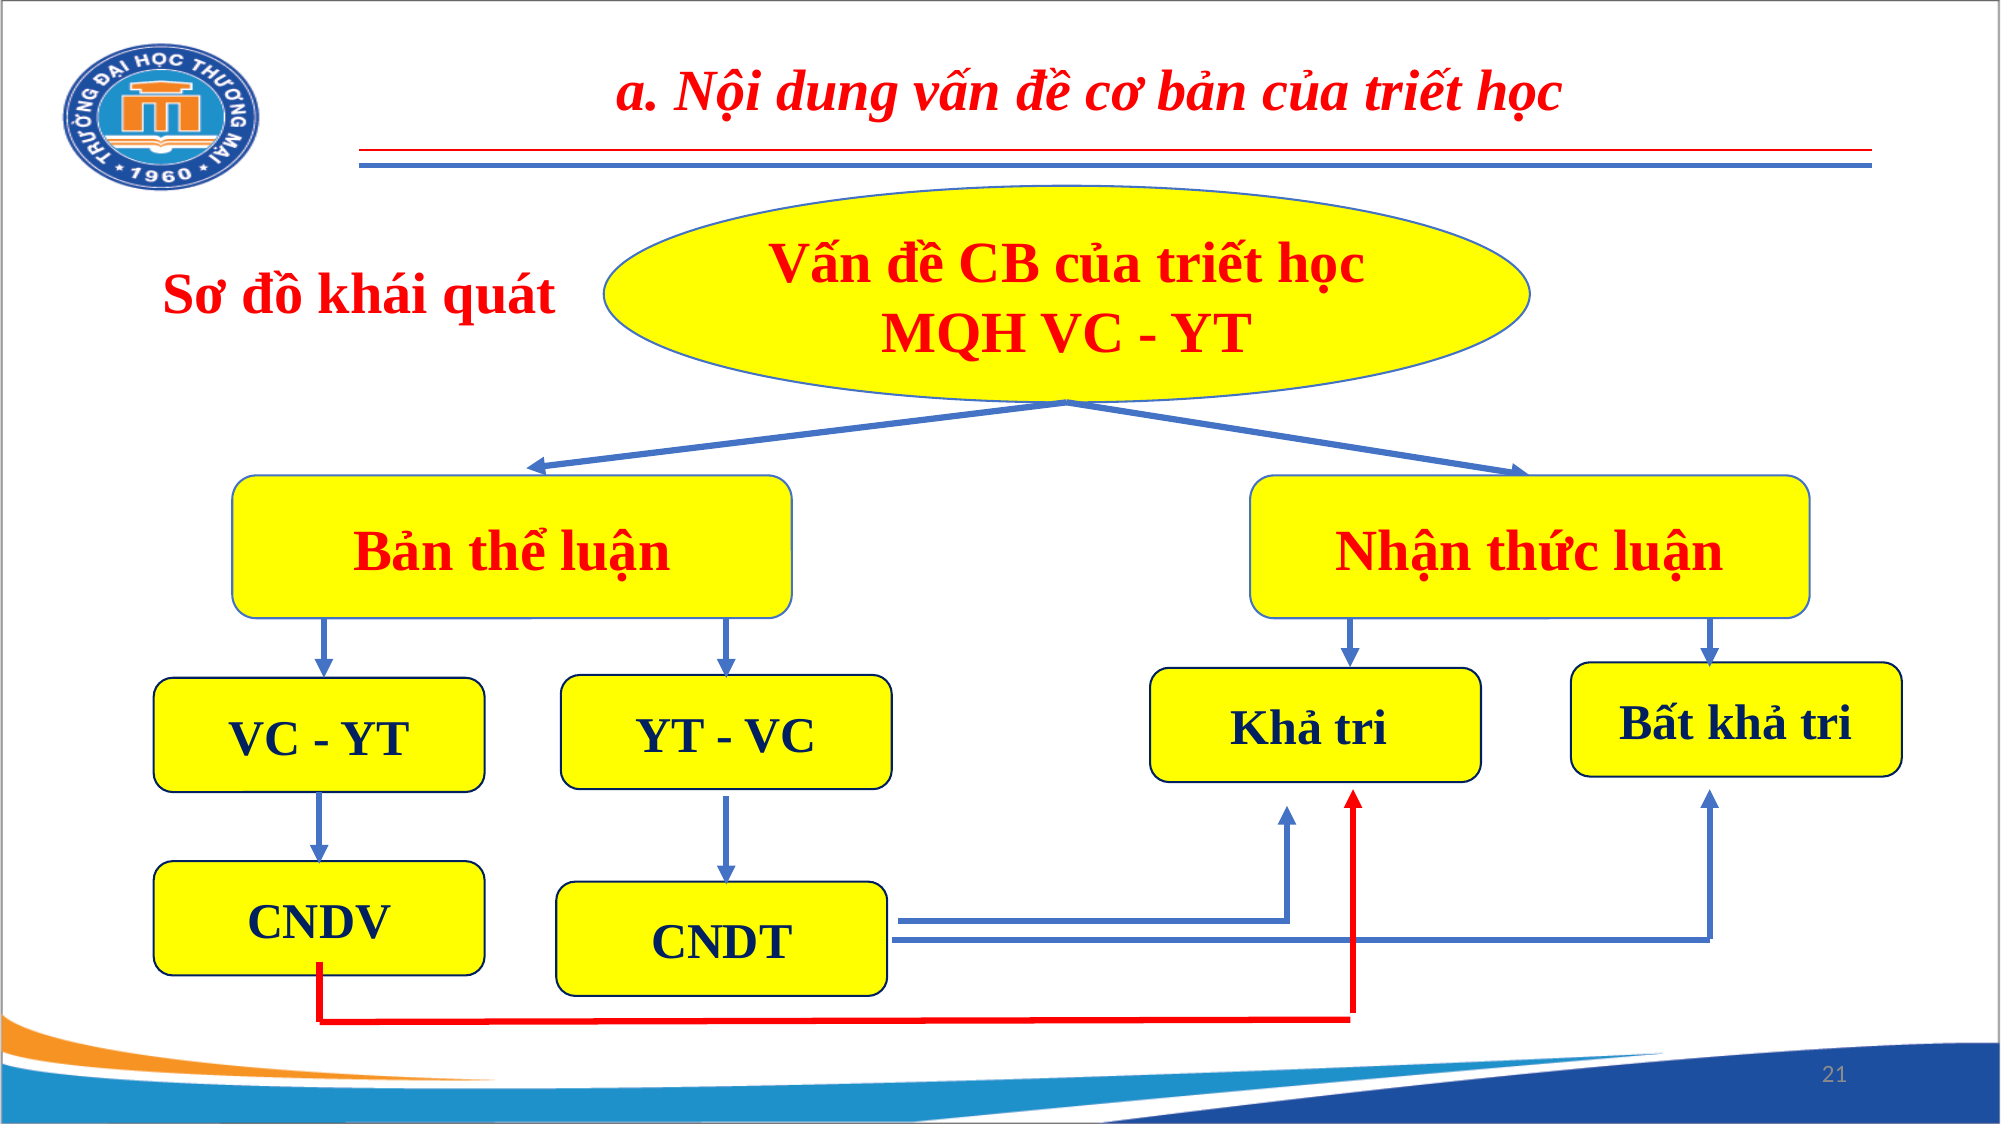

a. Nội dung vấn đề cơ bản của triết học
Vấn đề CB của triết học
MQH VC - YT
Sơ đồ khái quát
Bản thể luận
Nhận thức luận
Bất khả tri
Khả tri
YT - VC
VC - YT
CNDV
CNDT
21